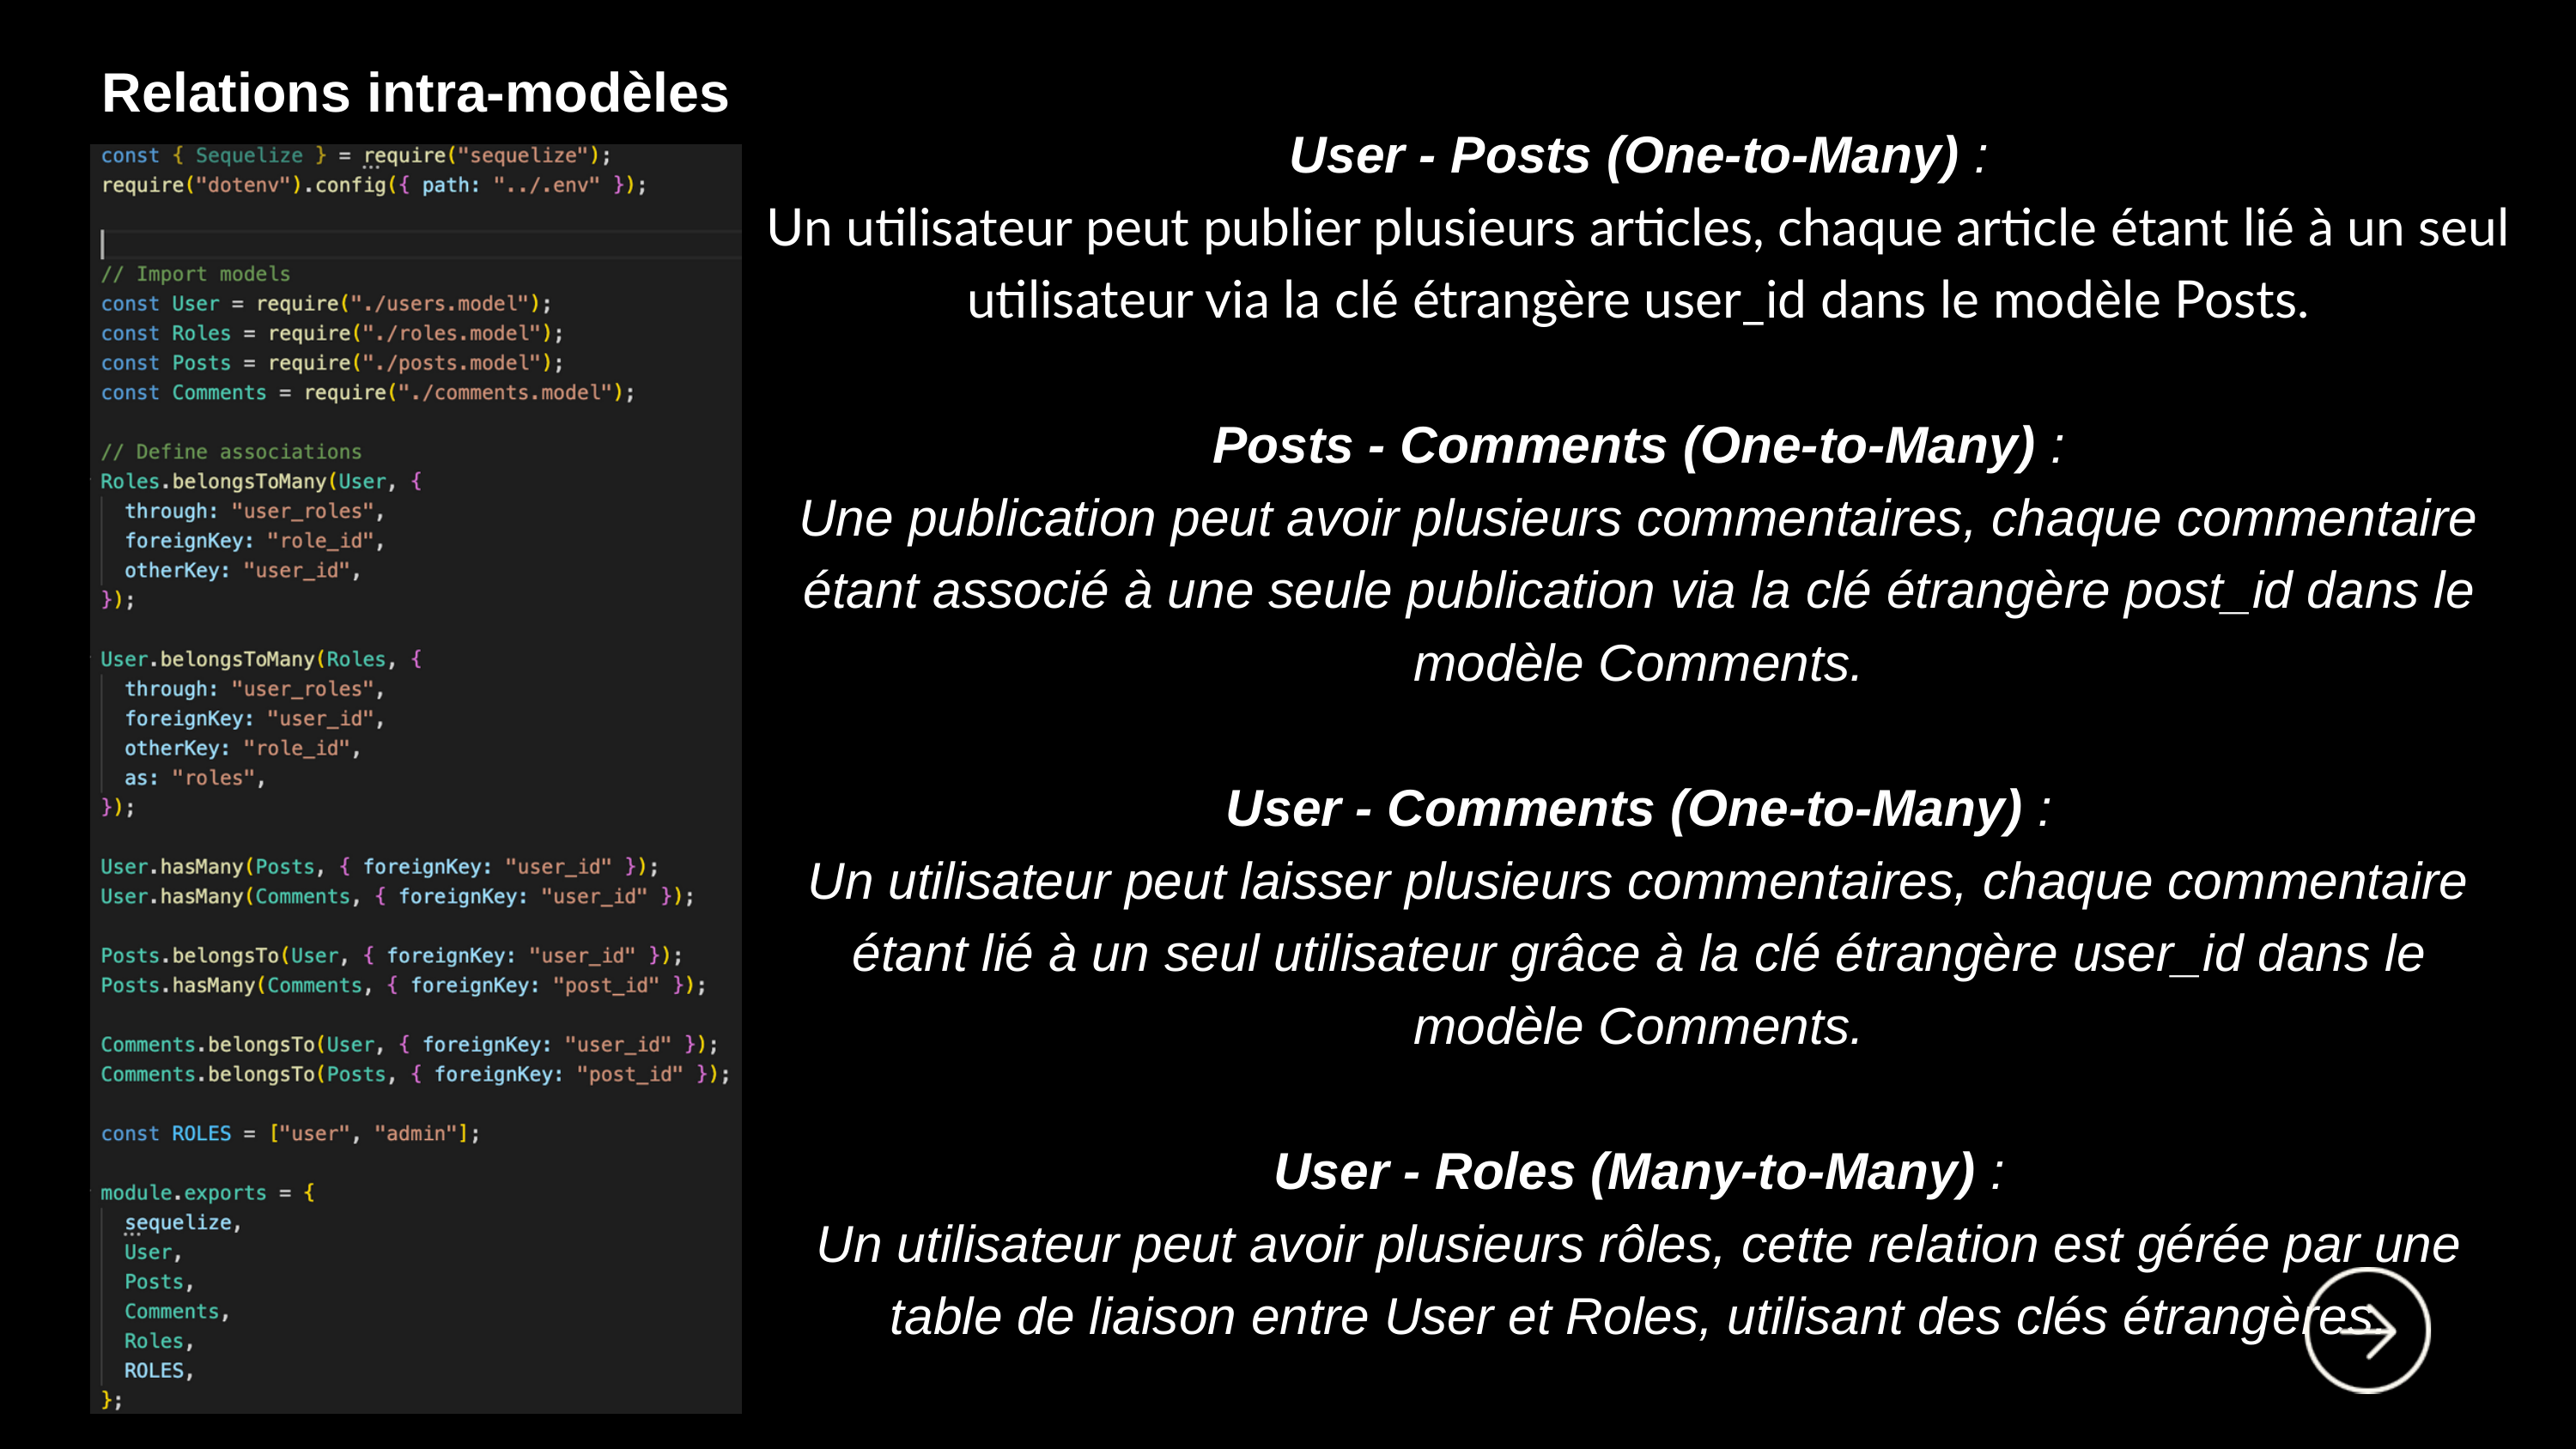

Relations intra-modèles
User - Posts (One-to-Many) :
Un utilisateur peut publier plusieurs articles, chaque article étant lié à un seul utilisateur via la clé étrangère user_id dans le modèle Posts.

Posts - Comments (One-to-Many) :
Une publication peut avoir plusieurs commentaires, chaque commentaire étant associé à une seule publication via la clé étrangère post_id dans le modèle Comments.

User - Comments (One-to-Many) :
Un utilisateur peut laisser plusieurs commentaires, chaque commentaire étant lié à un seul utilisateur grâce à la clé étrangère user_id dans le modèle Comments.

User - Roles (Many-to-Many) :
Un utilisateur peut avoir plusieurs rôles, cette relation est gérée par une table de liaison entre User et Roles, utilisant des clés étrangères.